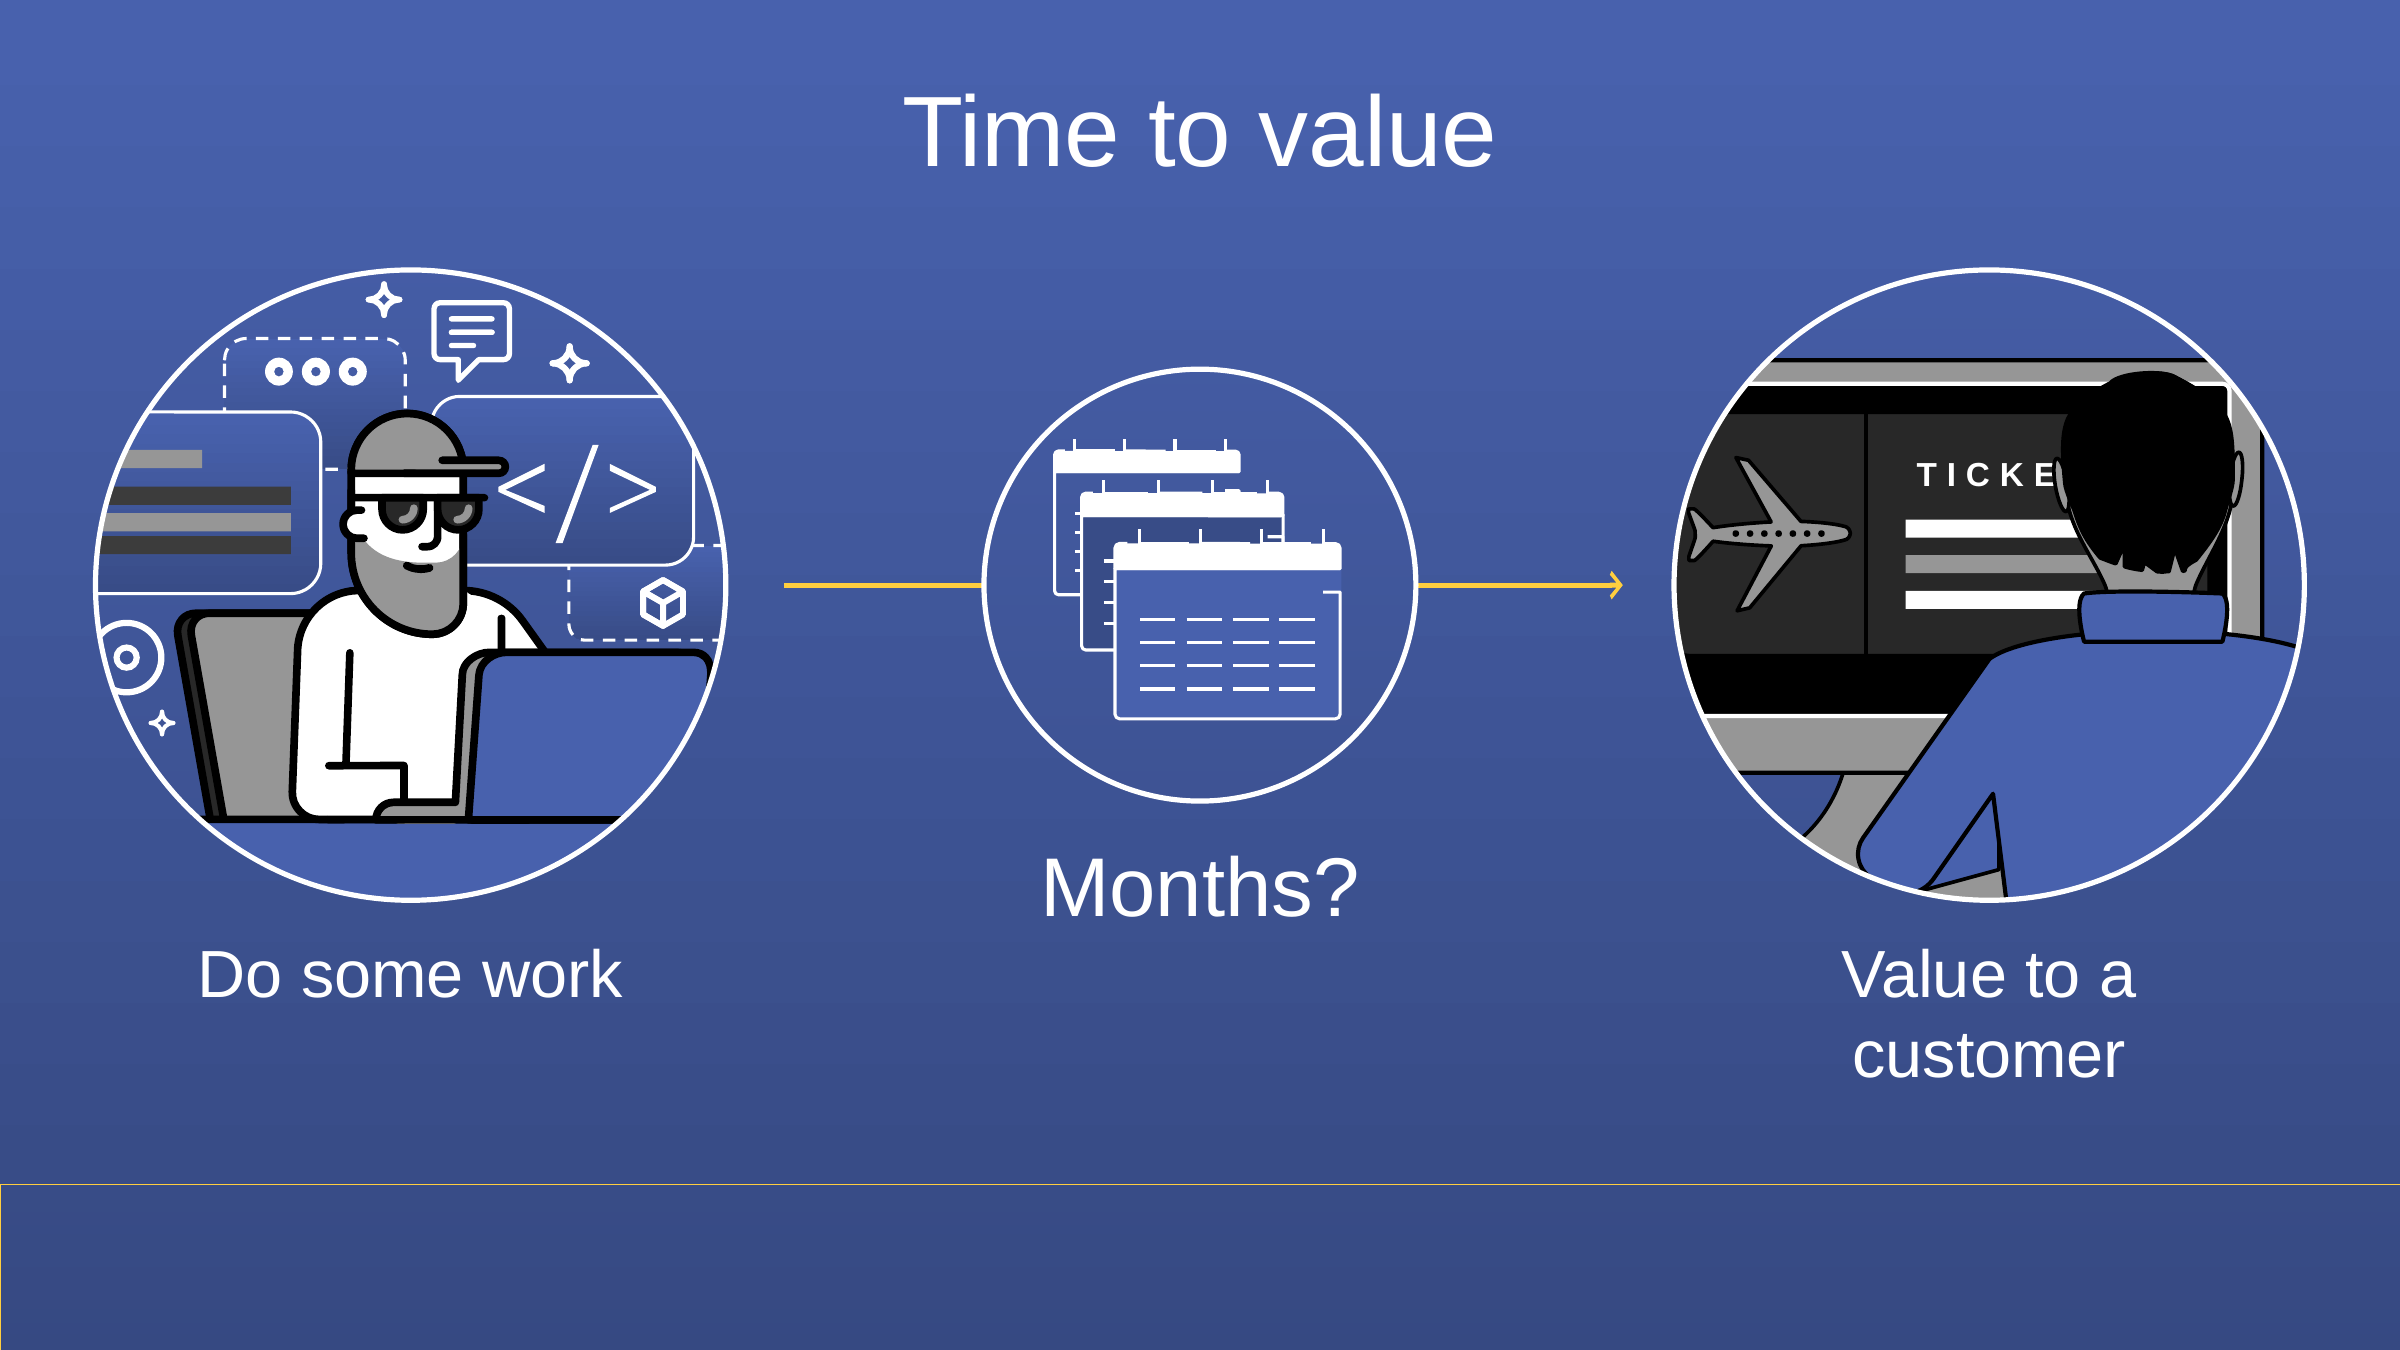

Time to value

TICKET

Months?
Do some work
Value to a customer